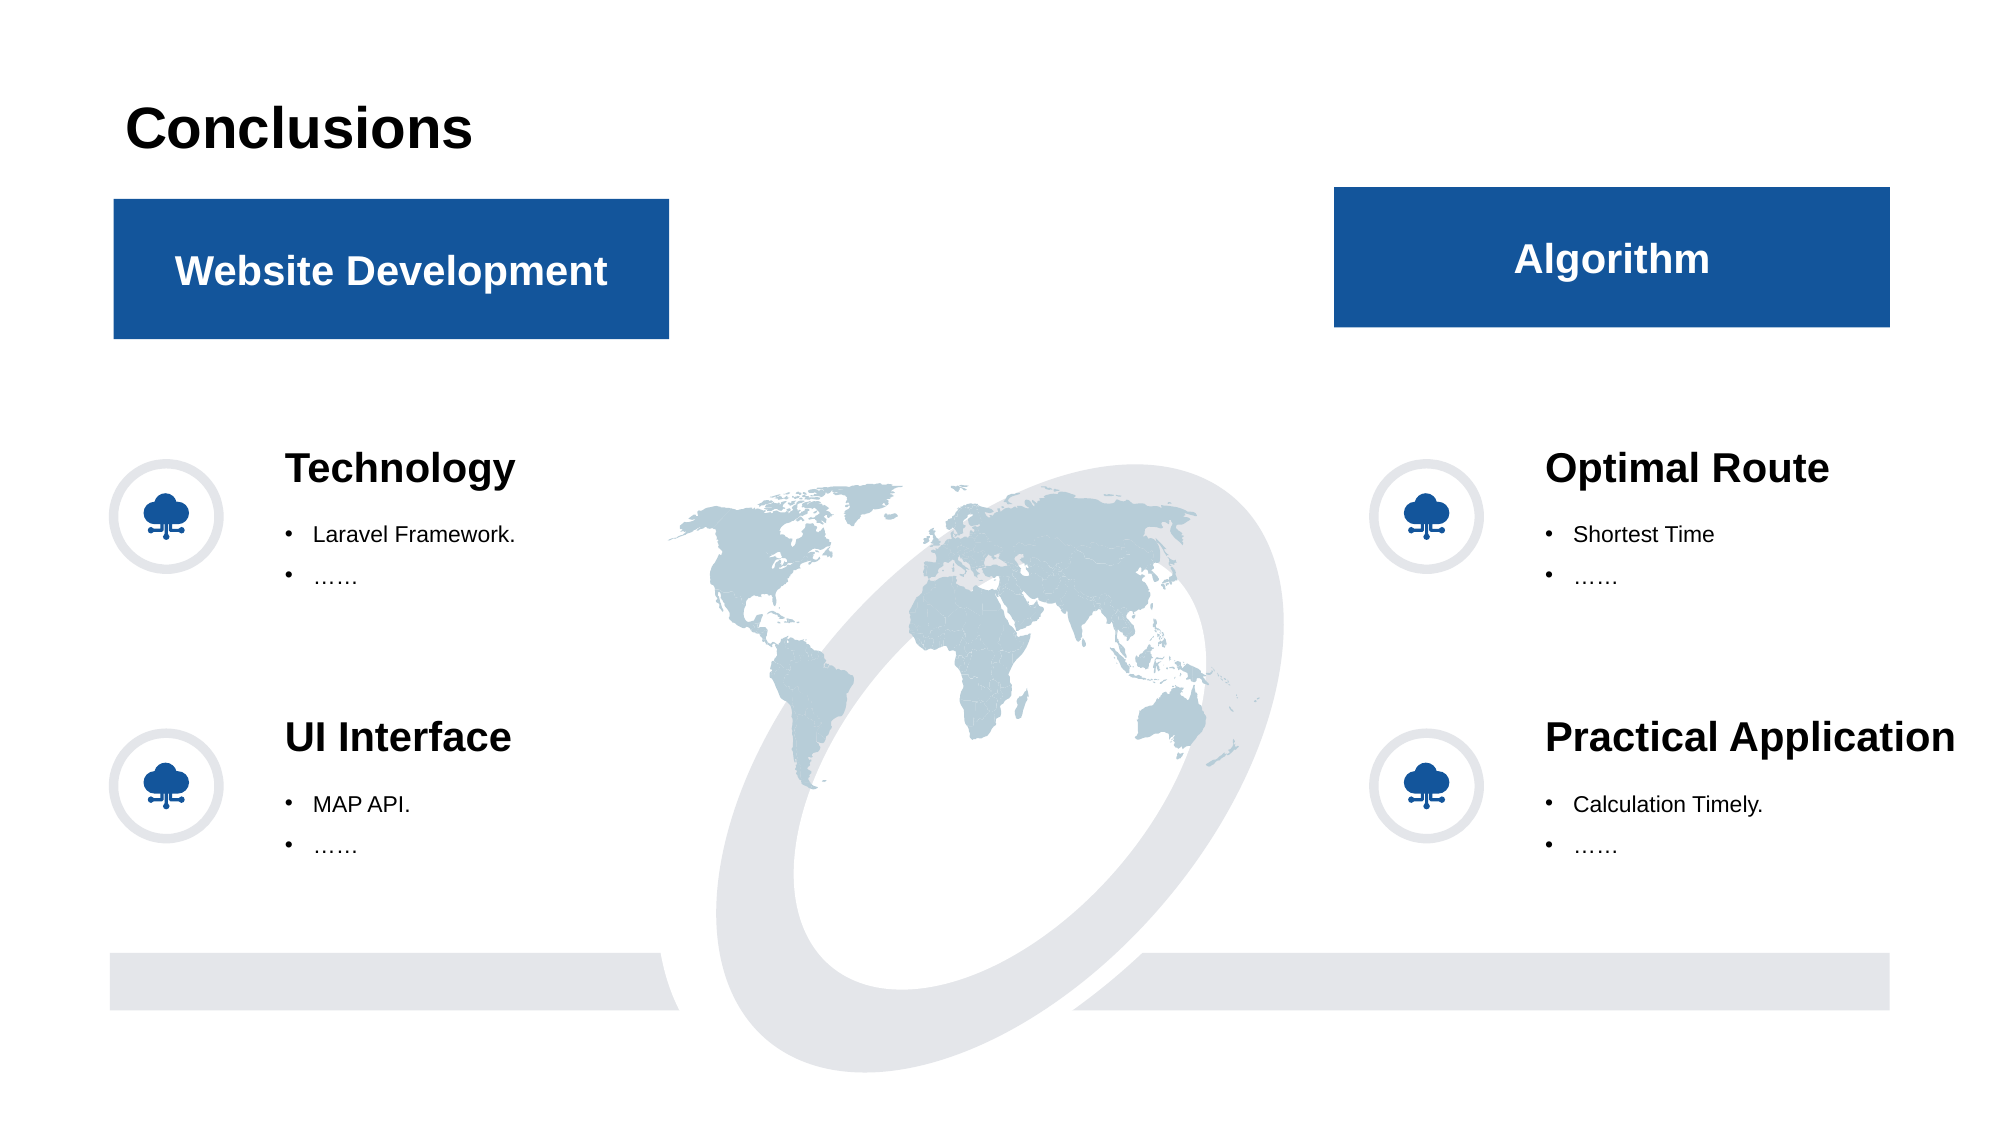

# Conclusions
Algorithm
Technology
Laravel Framework.
……
Optimal Route
Shortest Time
……

UI Interface
MAP API.
……
Practical Application
Calculation Timely.
……

Website Development